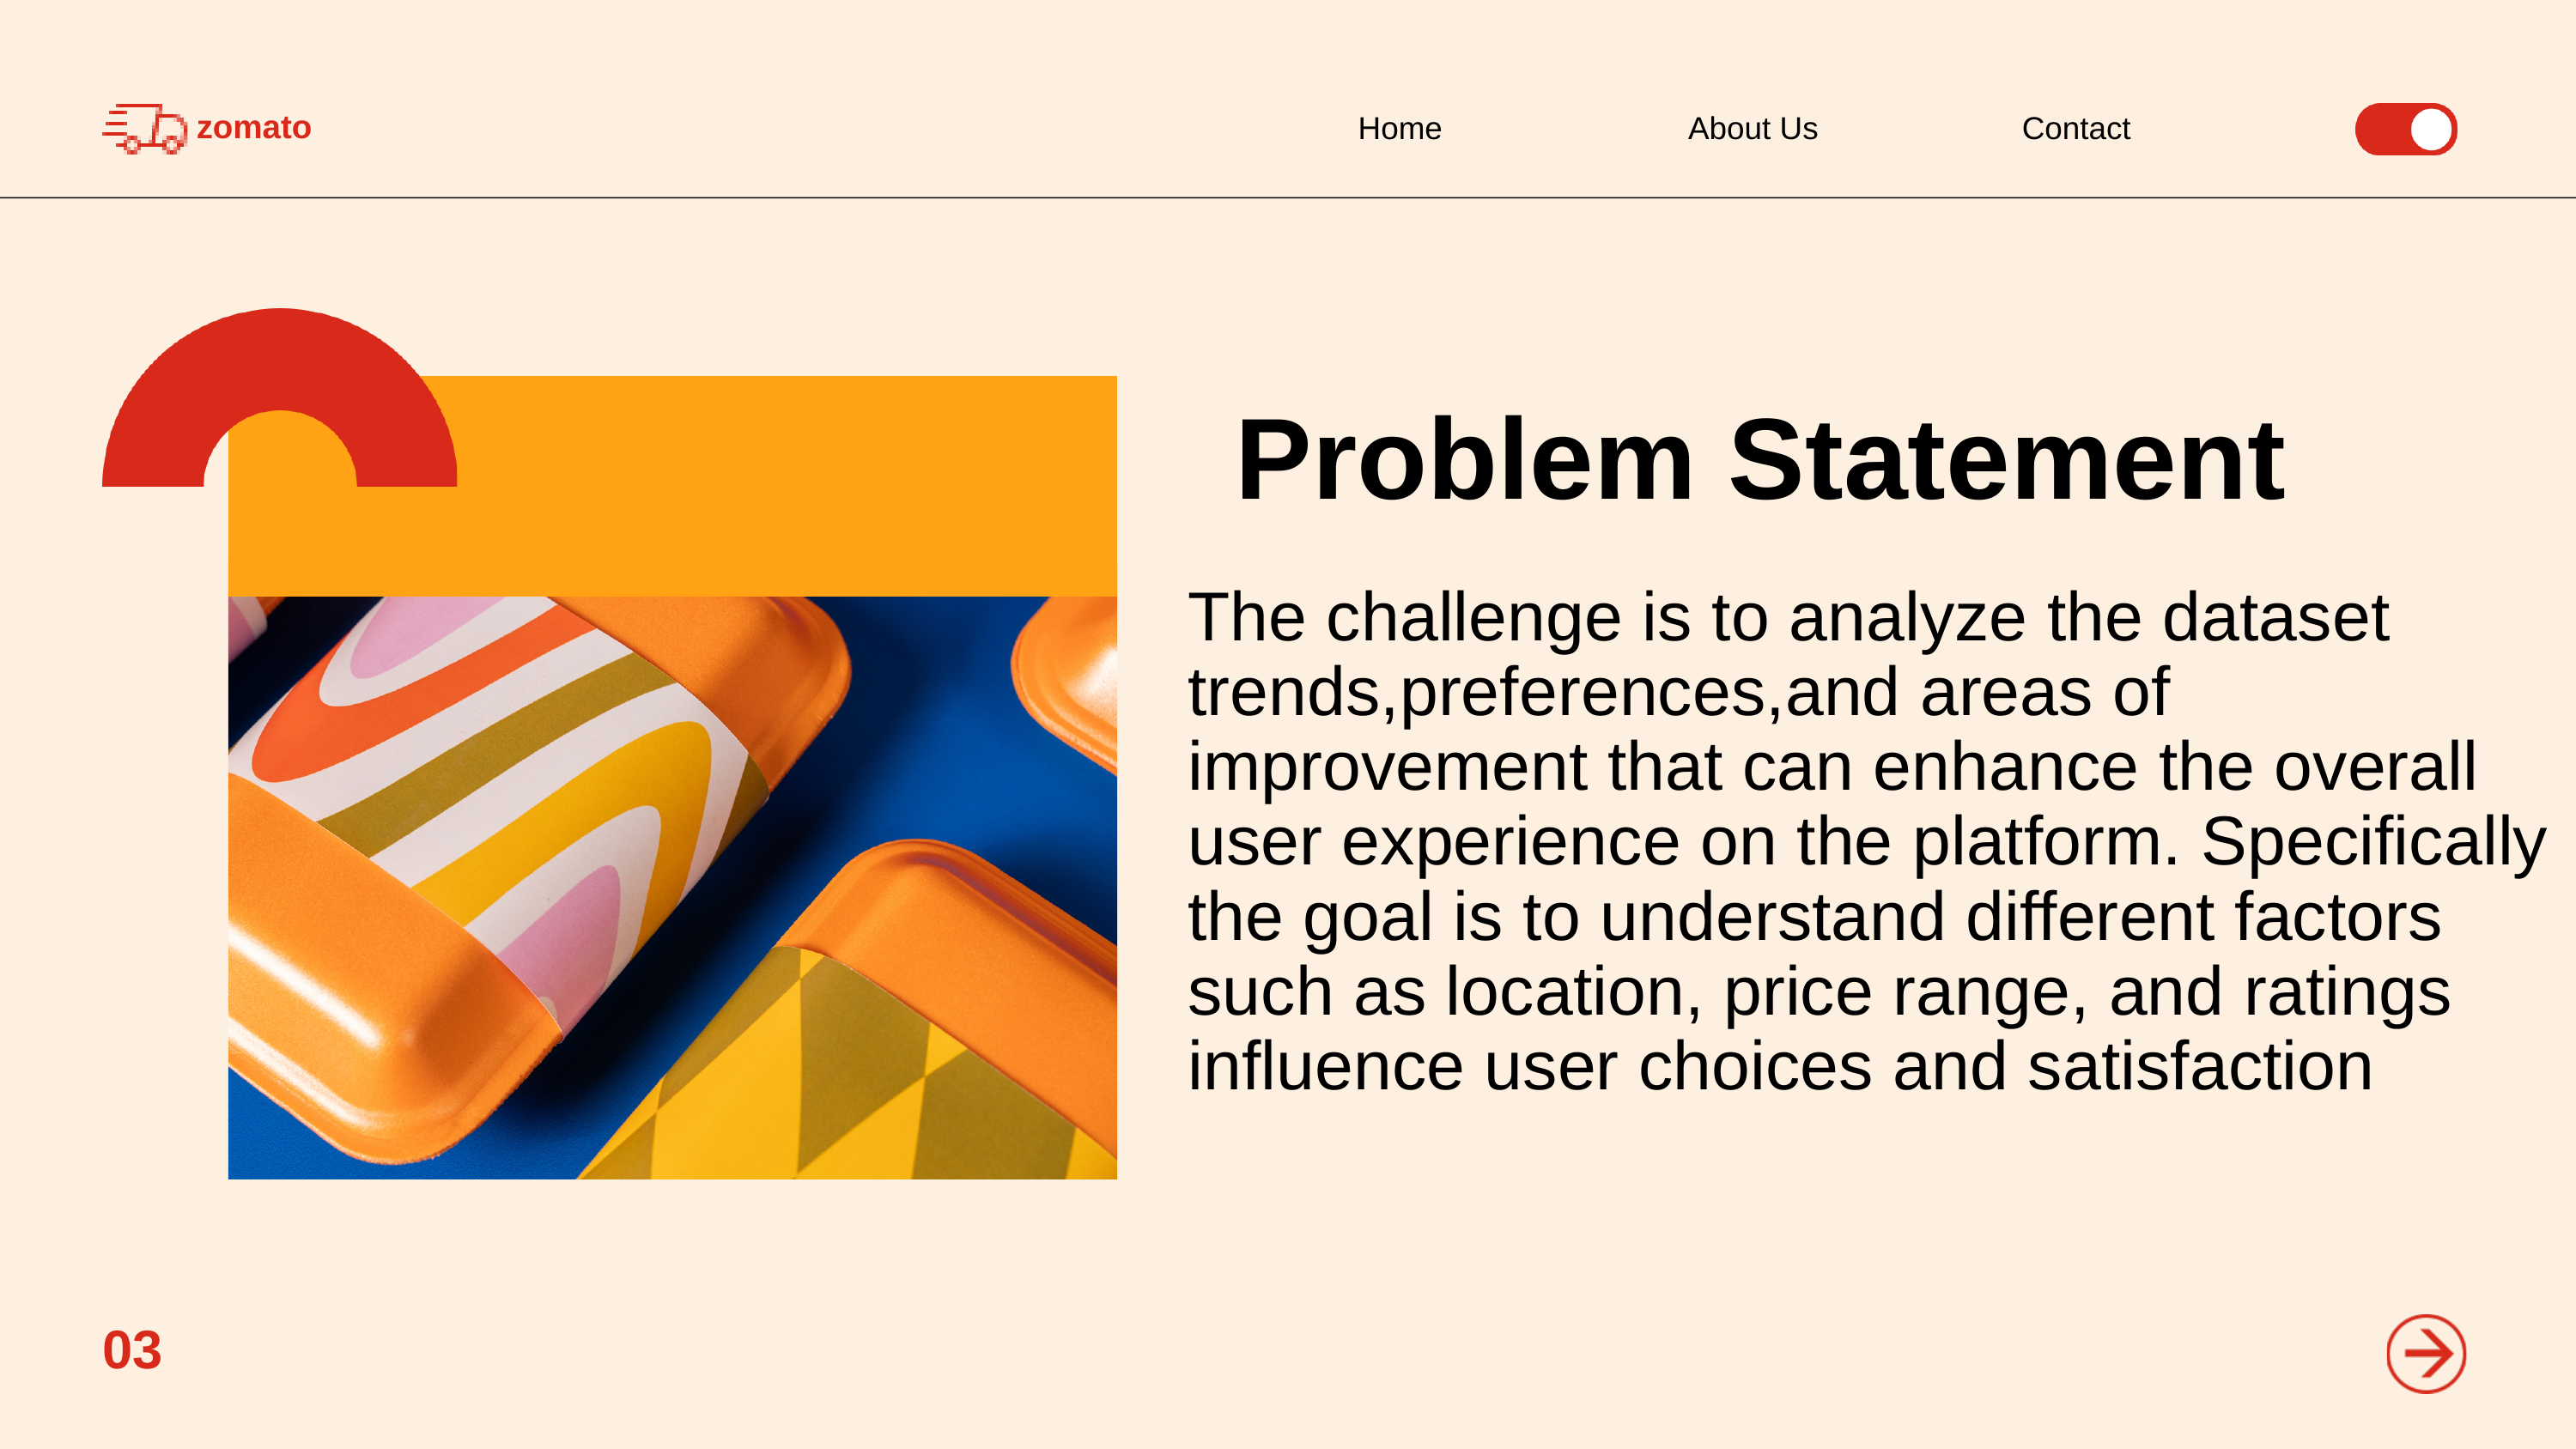

zomato
Home
About Us
Contact

Problem Statement

The challenge is to analyze the dataset trends,preferences,and areas of improvement that can enhance the overall  user experience on the platform. Specifically the goal is to understand different factors such as location, price range, and ratings influence user choices and satisfaction

03